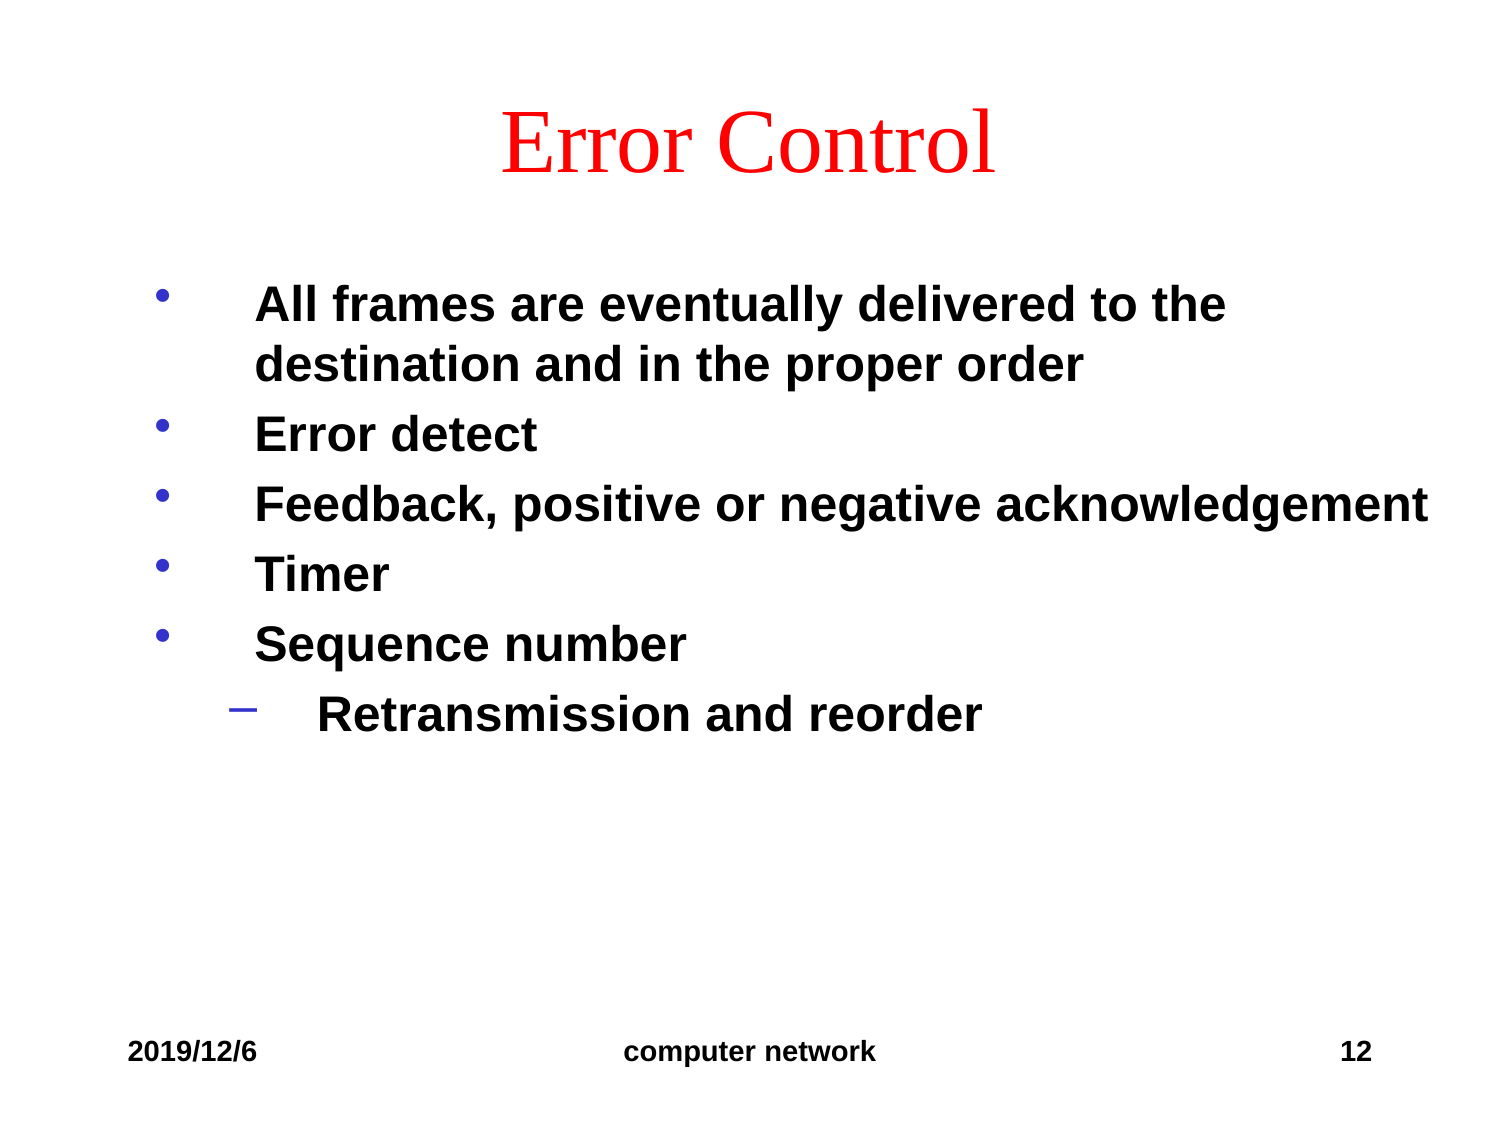

# Error Control
All frames are eventually delivered to the destination and in the proper order
Error detect
Feedback, positive or negative acknowledgement
Timer
Sequence number
Retransmission and reorder
2019/12/6
computer network
12